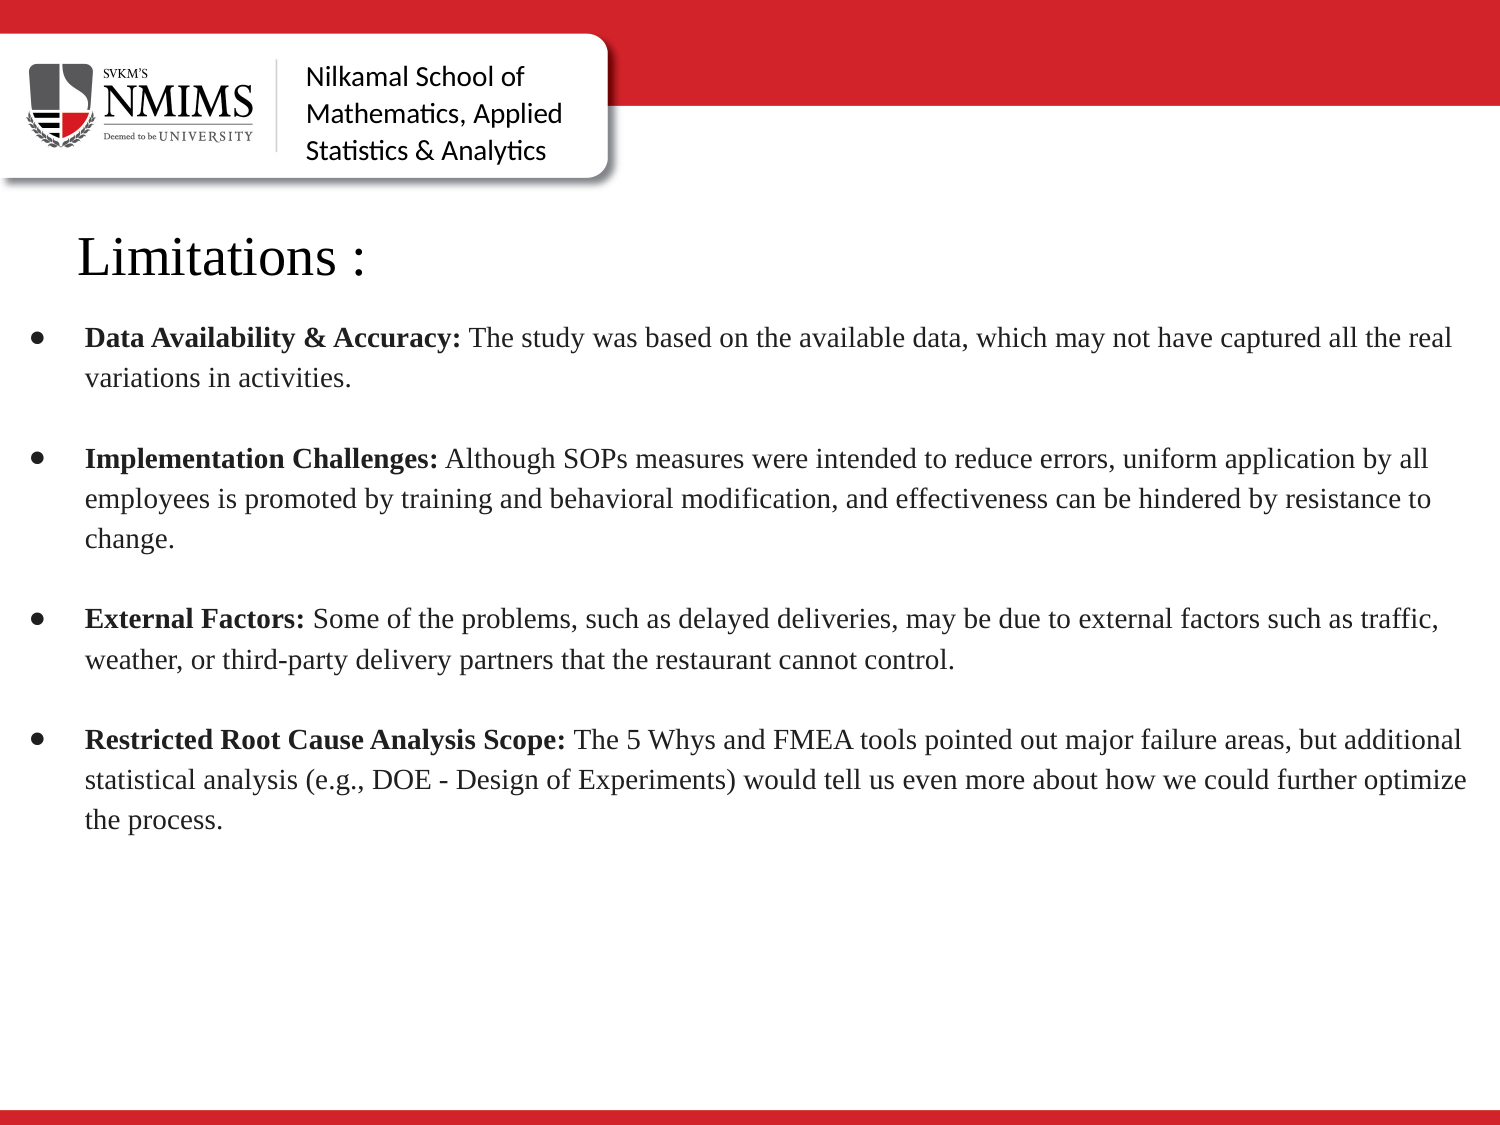

Nilkamal School of Mathematics, Applied Statistics & Analytics
# Limitations :
Data Availability & Accuracy: The study was based on the available data, which may not have captured all the real variations in activities.

Implementation Challenges: Although SOPs measures were intended to reduce errors, uniform application by all employees is promoted by training and behavioral modification, and effectiveness can be hindered by resistance to change.

External Factors: Some of the problems, such as delayed deliveries, may be due to external factors such as traffic, weather, or third-party delivery partners that the restaurant cannot control.

Restricted Root Cause Analysis Scope: The 5 Whys and FMEA tools pointed out major failure areas, but additional statistical analysis (e.g., DOE - Design of Experiments) would tell us even more about how we could further optimize the process.